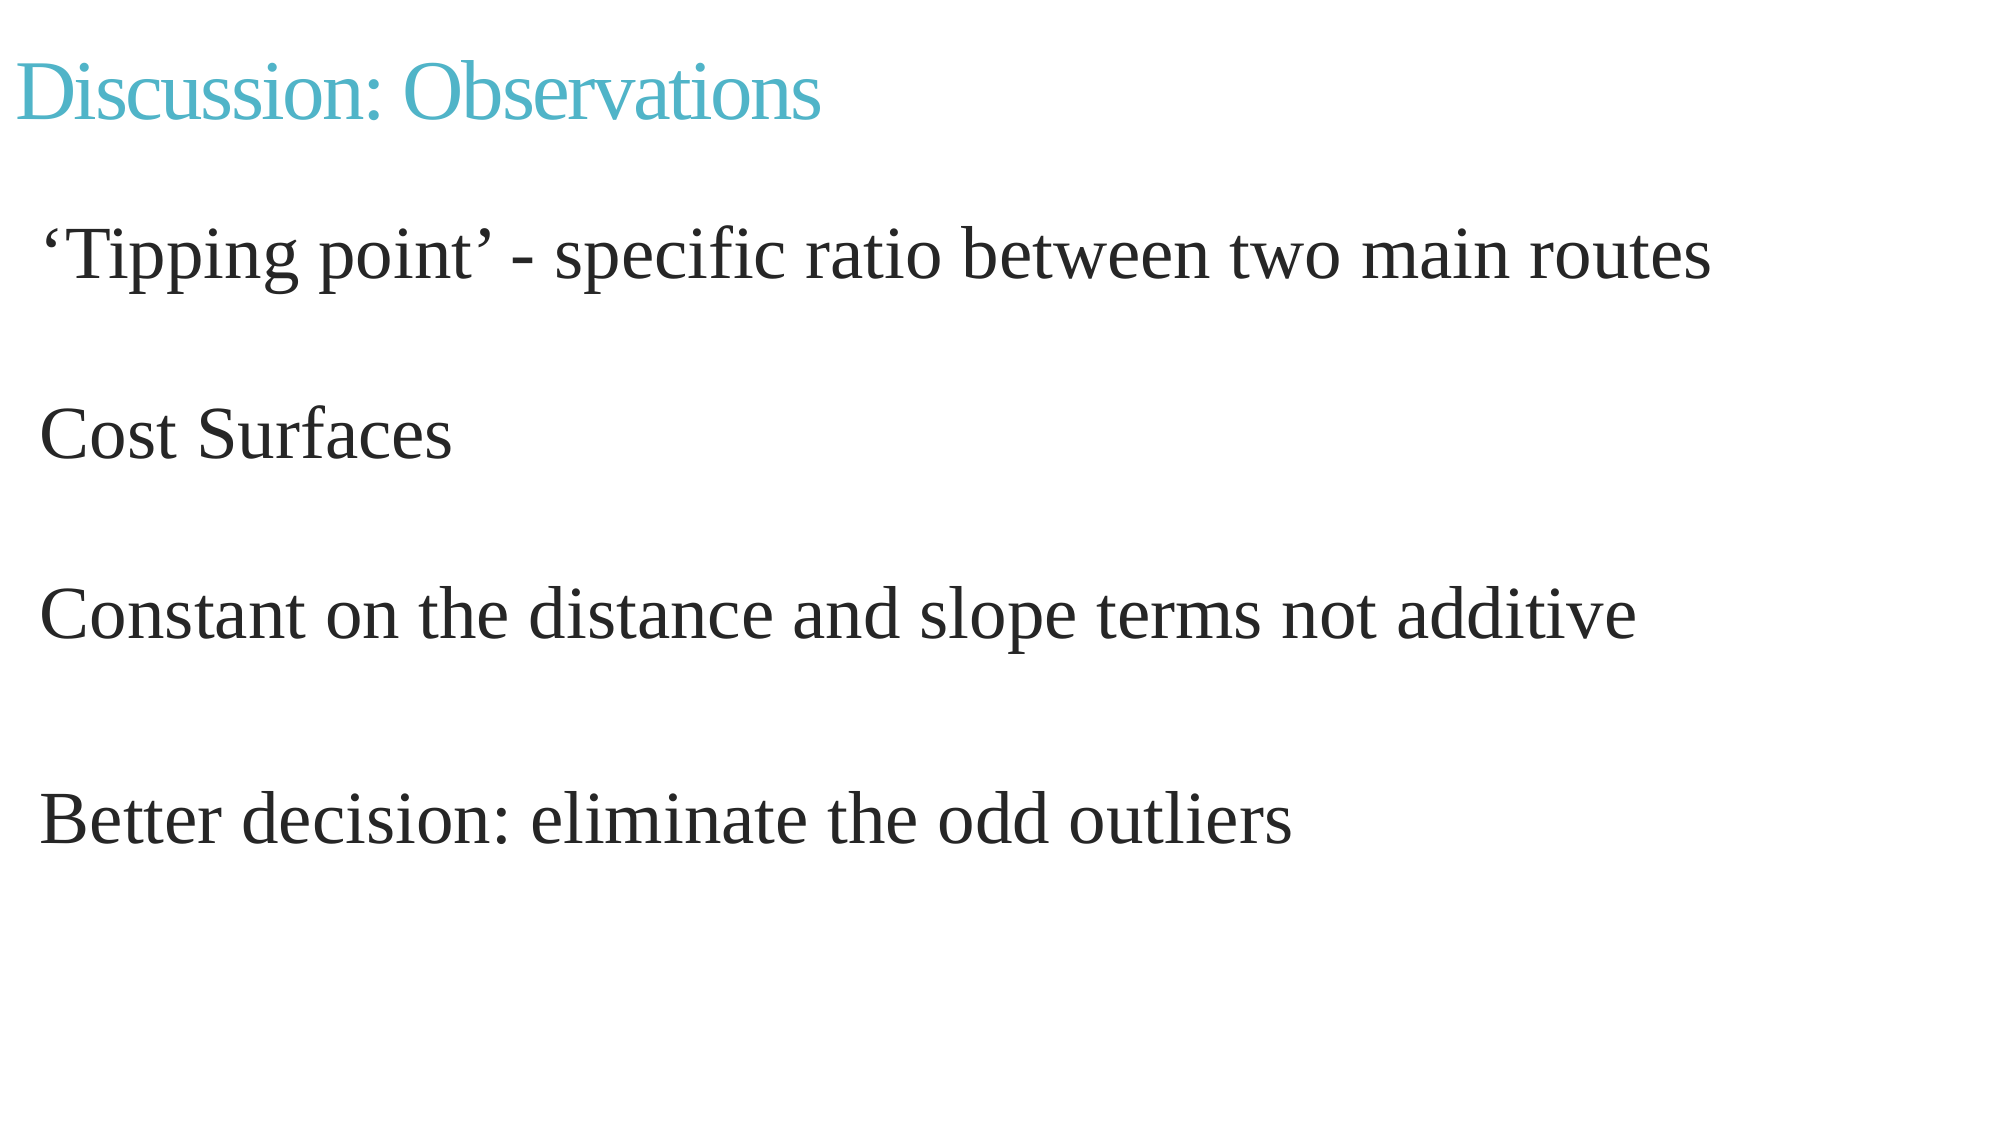

Discussion: Observations
‘Tipping point’ - specific ratio between two main routes

Cost Surfaces

Constant on the distance and slope terms not additive

Better decision: eliminate the odd outliers